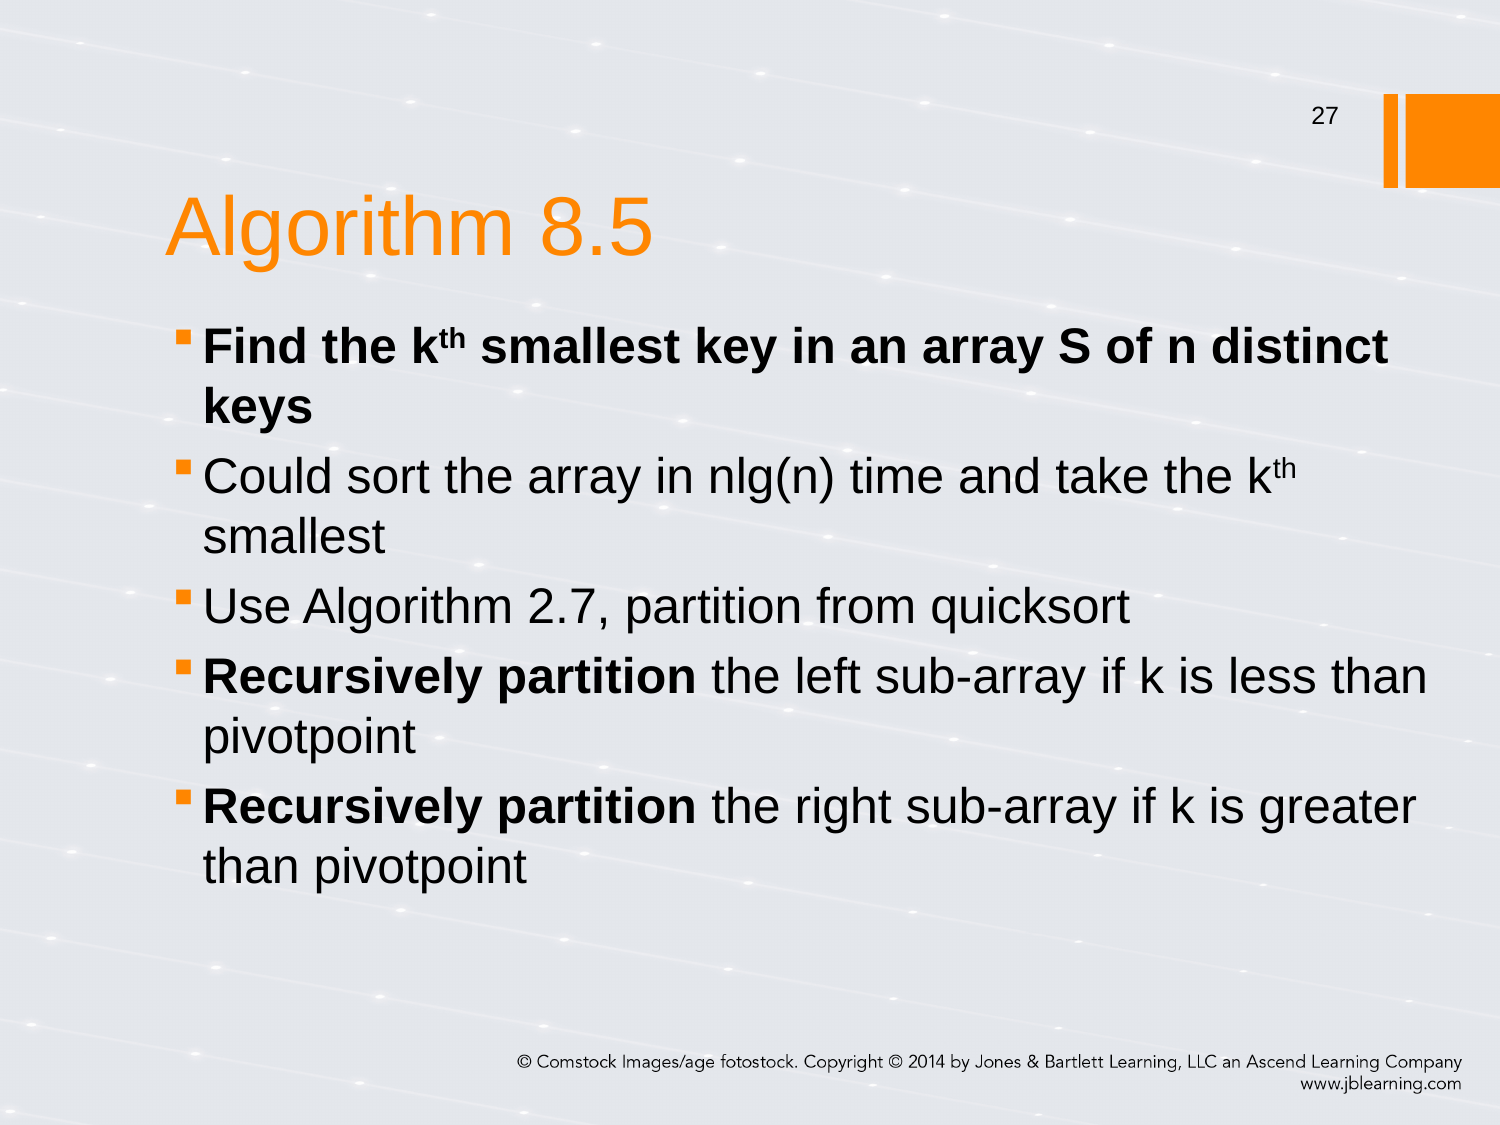

# Algorithm 8.5
27
Find the kth smallest key in an array S of n distinct keys
Could sort the array in nlg(n) time and take the kth smallest
Use Algorithm 2.7, partition from quicksort
Recursively partition the left sub-array if k is less than pivotpoint
Recursively partition the right sub-array if k is greater than pivotpoint